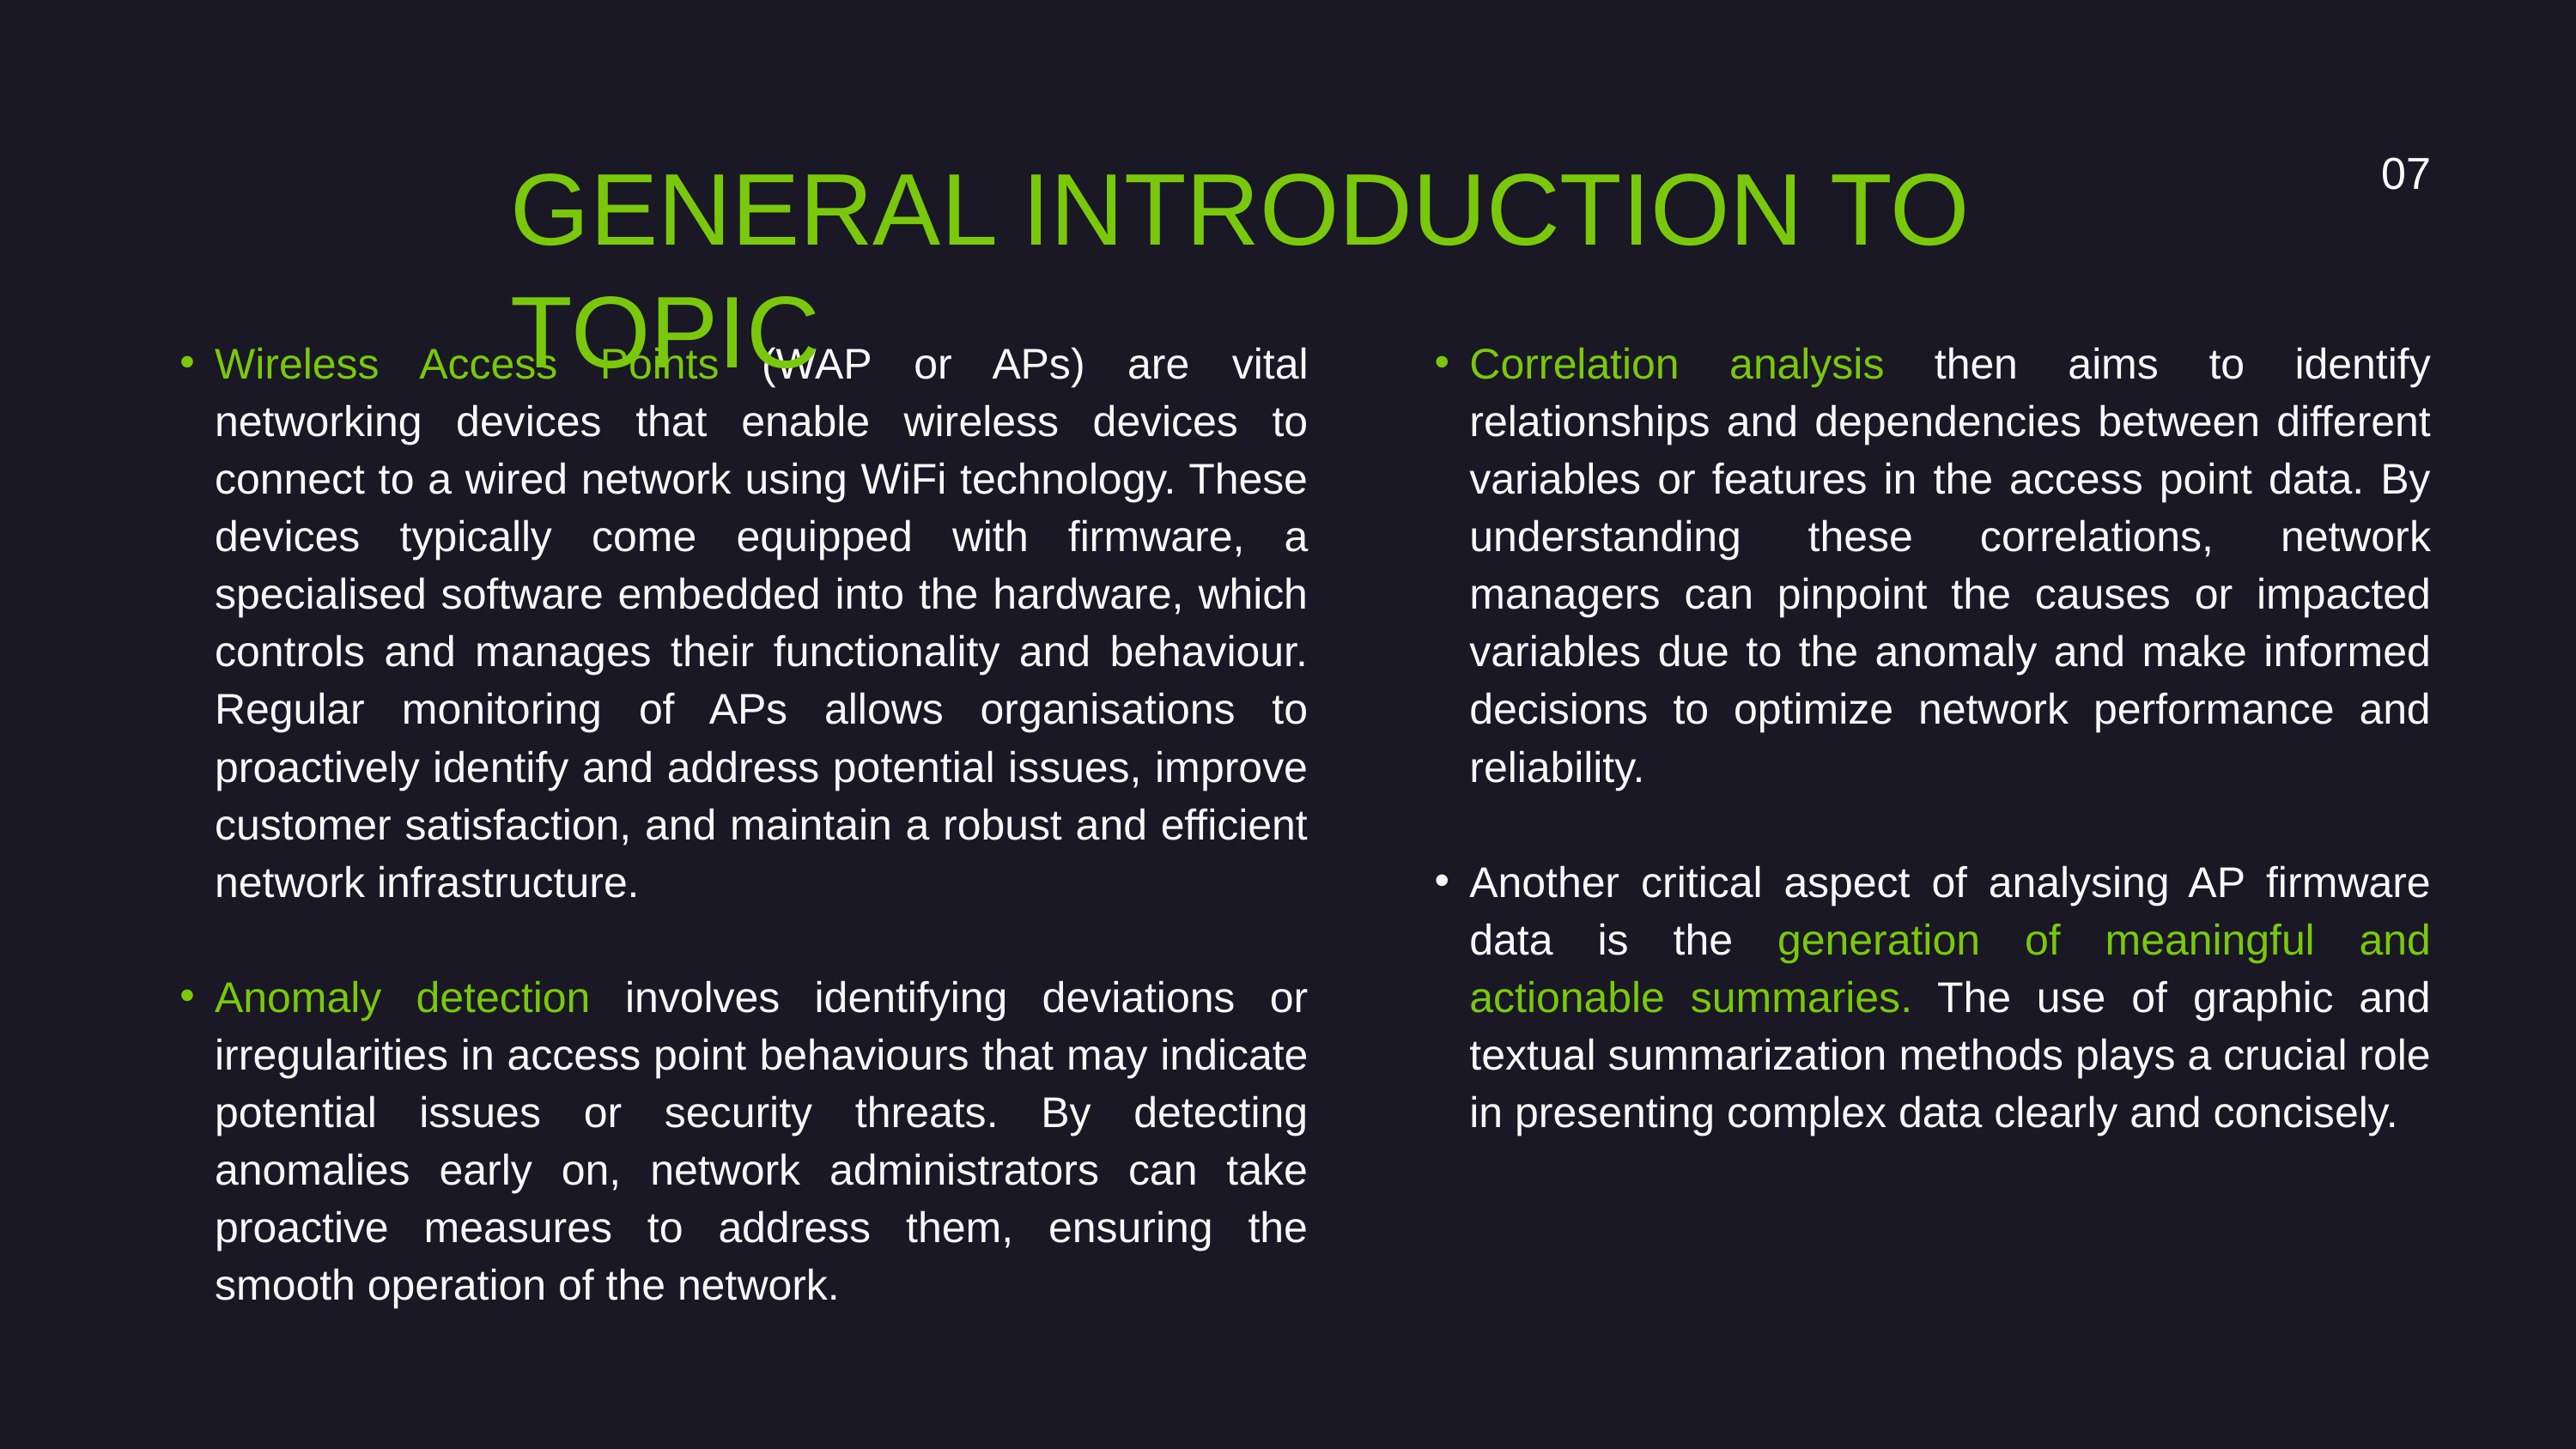

GENERAL INTRODUCTION TO TOPIC
07
Wireless Access Points (WAP or APs) are vital networking devices that enable wireless devices to connect to a wired network using WiFi technology. These devices typically come equipped with firmware, a specialised software embedded into the hardware, which controls and manages their functionality and behaviour. Regular monitoring of APs allows organisations to proactively identify and address potential issues, improve customer satisfaction, and maintain a robust and efficient network infrastructure.

Anomaly detection involves identifying deviations or irregularities in access point behaviours that may indicate potential issues or security threats. By detecting anomalies early on, network administrators can take proactive measures to address them, ensuring the smooth operation of the network.
Correlation analysis then aims to identify relationships and dependencies between different variables or features in the access point data. By understanding these correlations, network managers can pinpoint the causes or impacted variables due to the anomaly and make informed decisions to optimize network performance and reliability.

Another critical aspect of analysing AP firmware data is the generation of meaningful and actionable summaries. The use of graphic and textual summarization methods plays a crucial role in presenting complex data clearly and concisely.